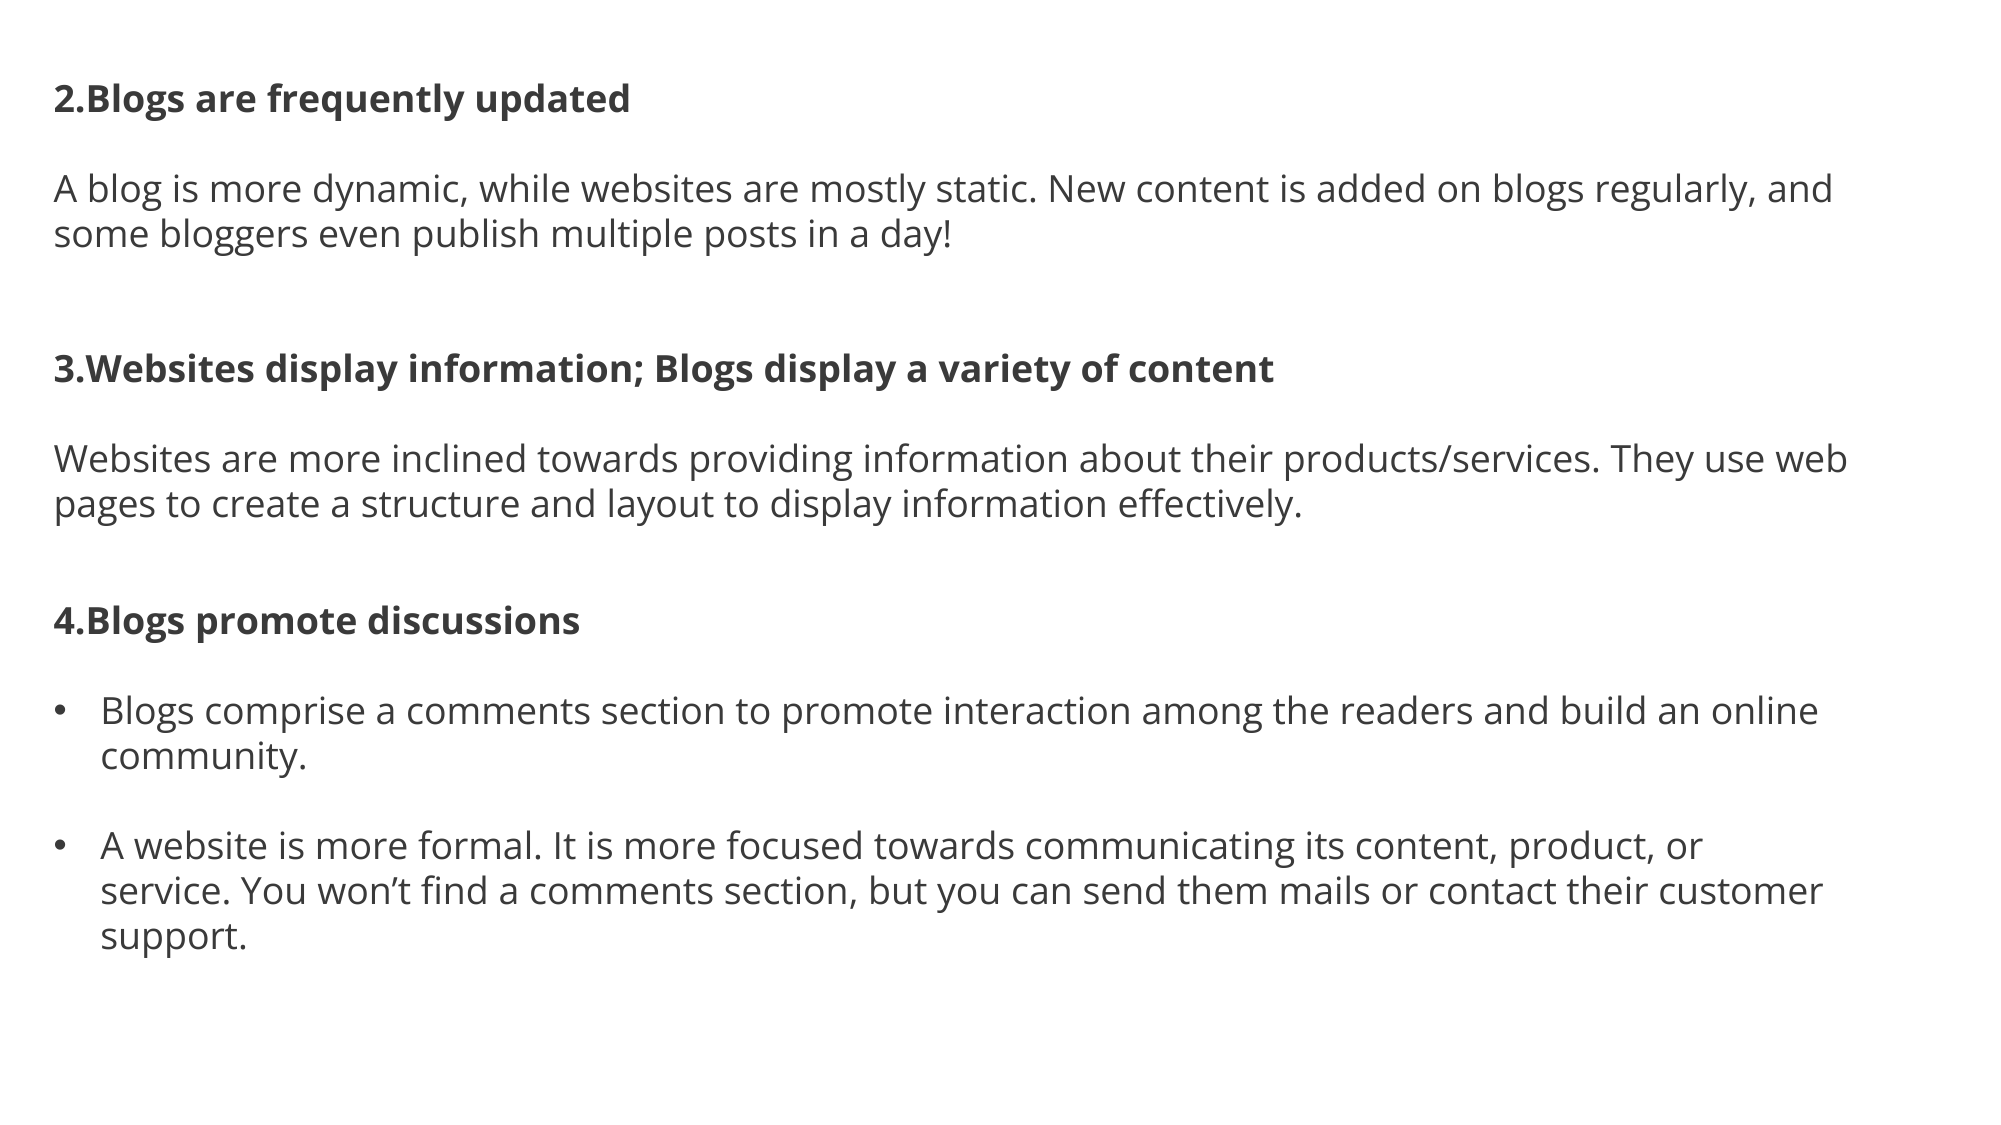

Blogs are frequently updated

A blog is more dynamic, while websites are mostly static. New content is added on blogs regularly, and some bloggers even publish multiple posts in a day!

Websites display information; Blogs display a variety of content

Websites are more inclined towards providing information about their products/services. They use web pages to create a structure and layout to display information effectively.

Blogs promote discussions

Blogs comprise a comments section to promote interaction among the readers and build an online community.

A website is more formal. It is more focused towards communicating its content, product, or service. You won’t find a comments section, but you can send them mails or contact their customer support.